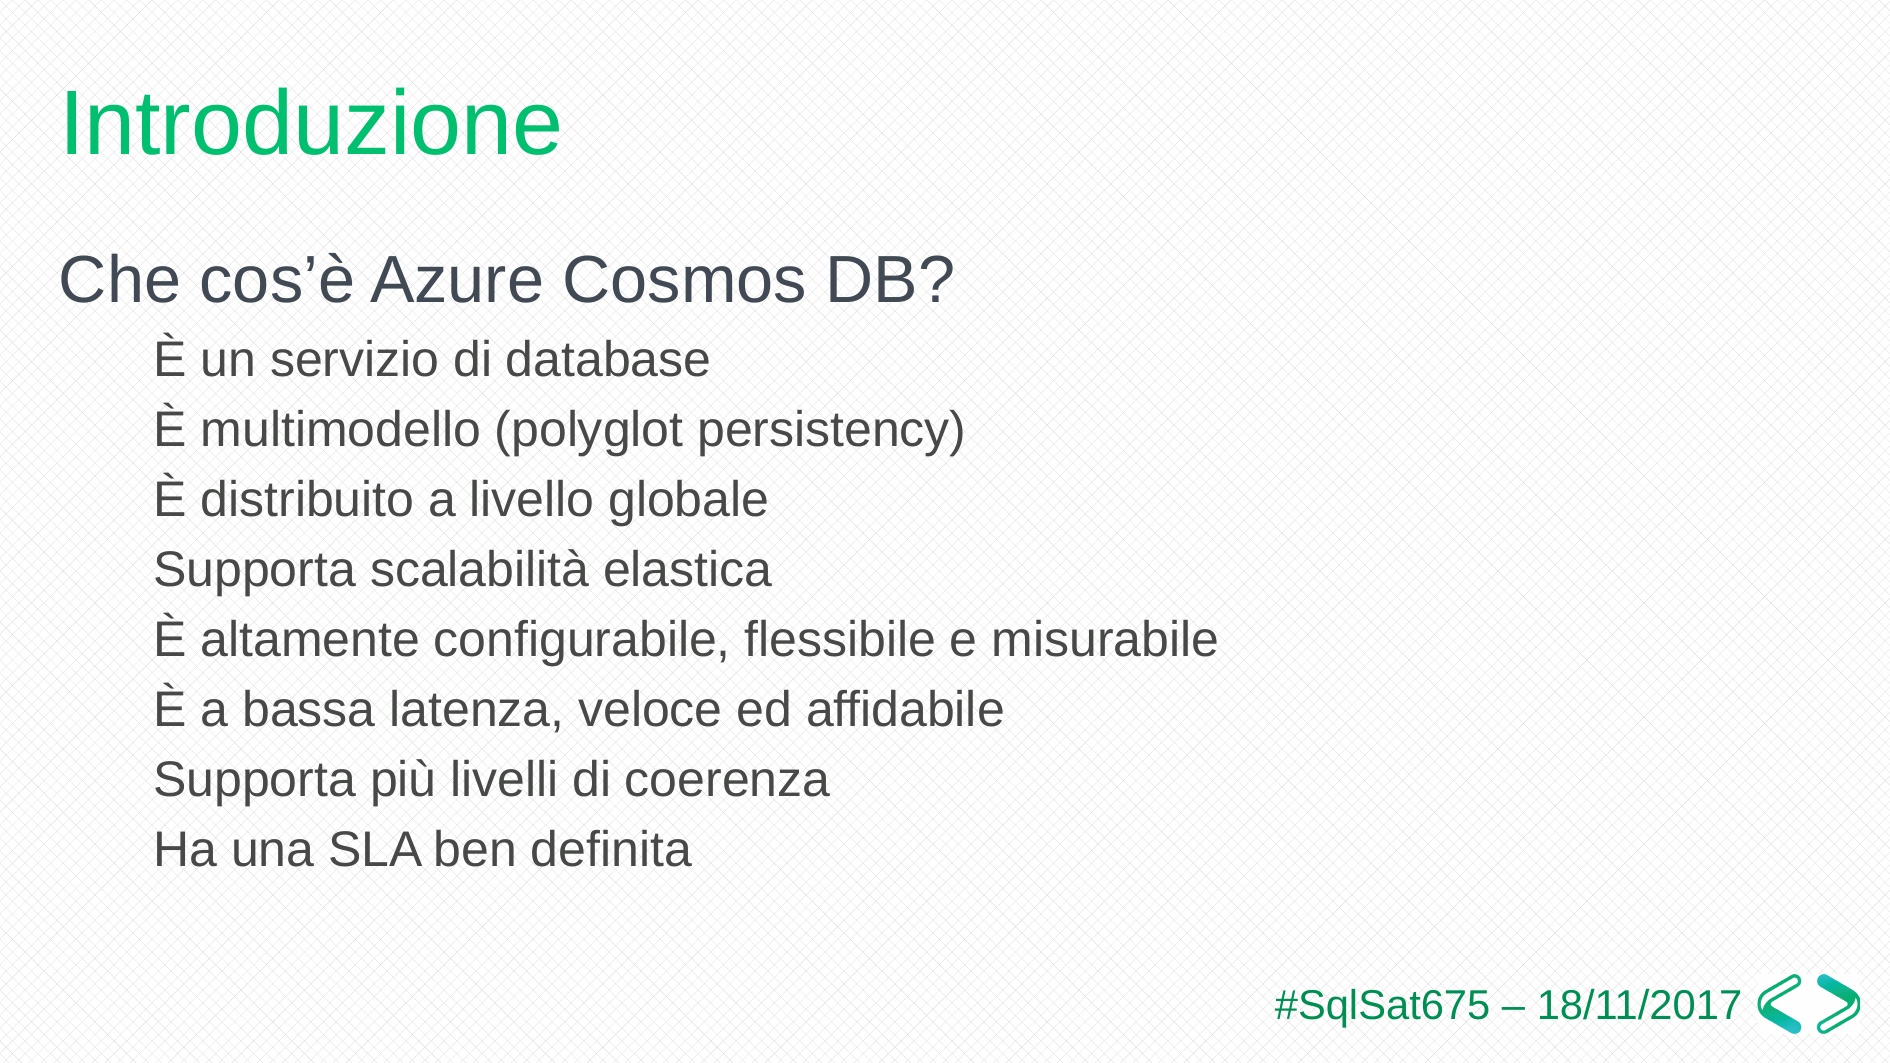

# Introduzione
Che cos’è Azure Cosmos DB?
È un servizio di database
È multimodello (polyglot persistency)
È distribuito a livello globale
Supporta scalabilità elastica
È altamente configurabile, flessibile e misurabile
È a bassa latenza, veloce ed affidabile
Supporta più livelli di coerenza
Ha una SLA ben definita